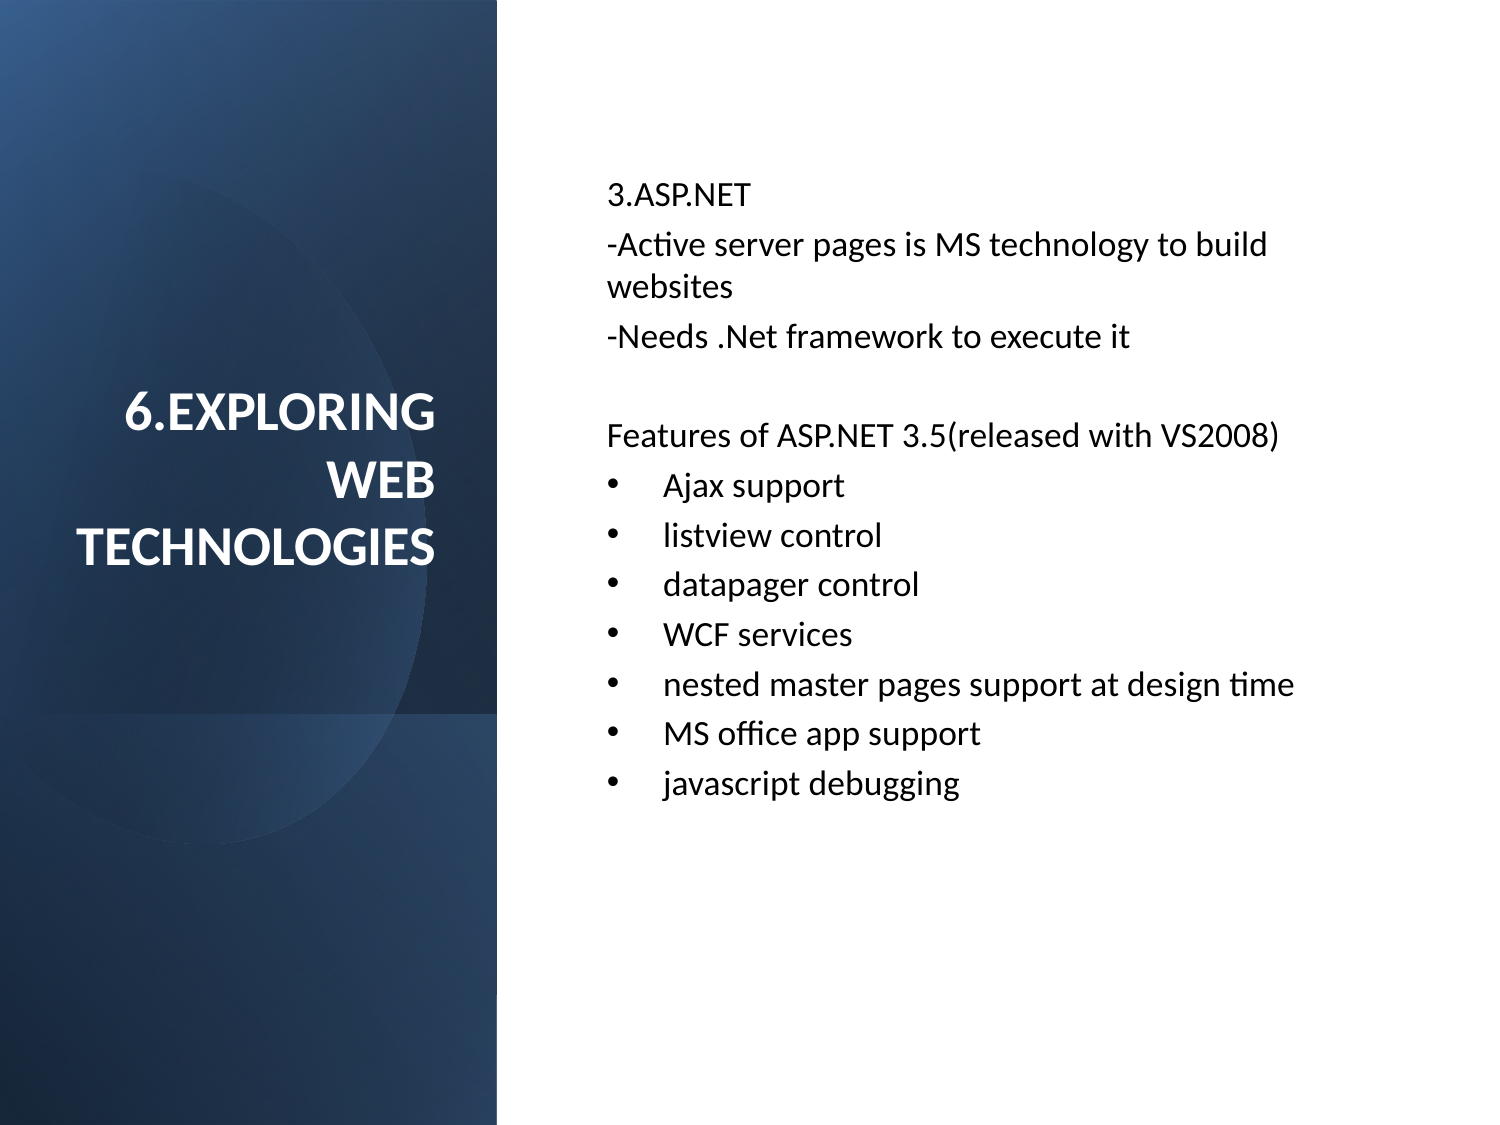

# 6.EXPLORING WEB TECHNOLOGIES
3.ASP.NET
-Active server pages is MS technology to build websites
-Needs .Net framework to execute it

Features of ASP.NET 3.5(released with VS2008)
Ajax support
listview control
datapager control
WCF services
nested master pages support at design time
MS office app support
javascript debugging